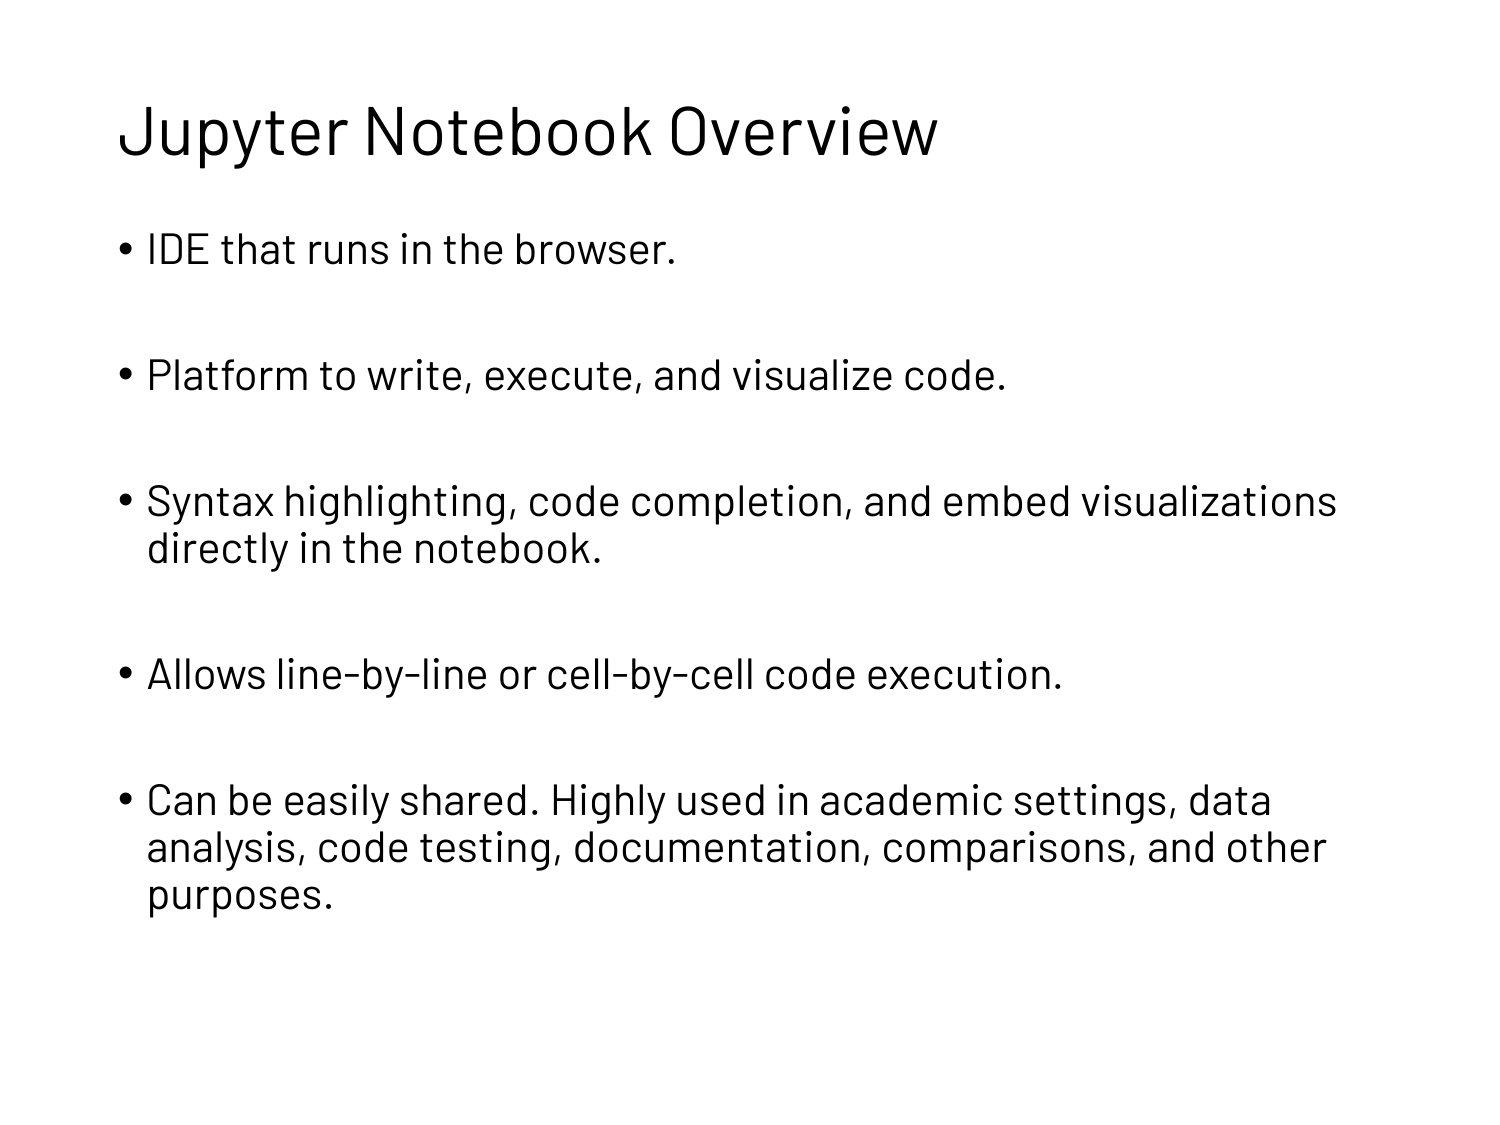

# Jupyter Notebook Overview
IDE that runs in the browser.

Platform to write, execute, and visualize code.

Syntax highlighting, code completion, and embed visualizations directly in the notebook.

Allows line-by-line or cell-by-cell code execution.

Can be easily shared. Highly used in academic settings, data analysis, code testing, documentation, comparisons, and other purposes.